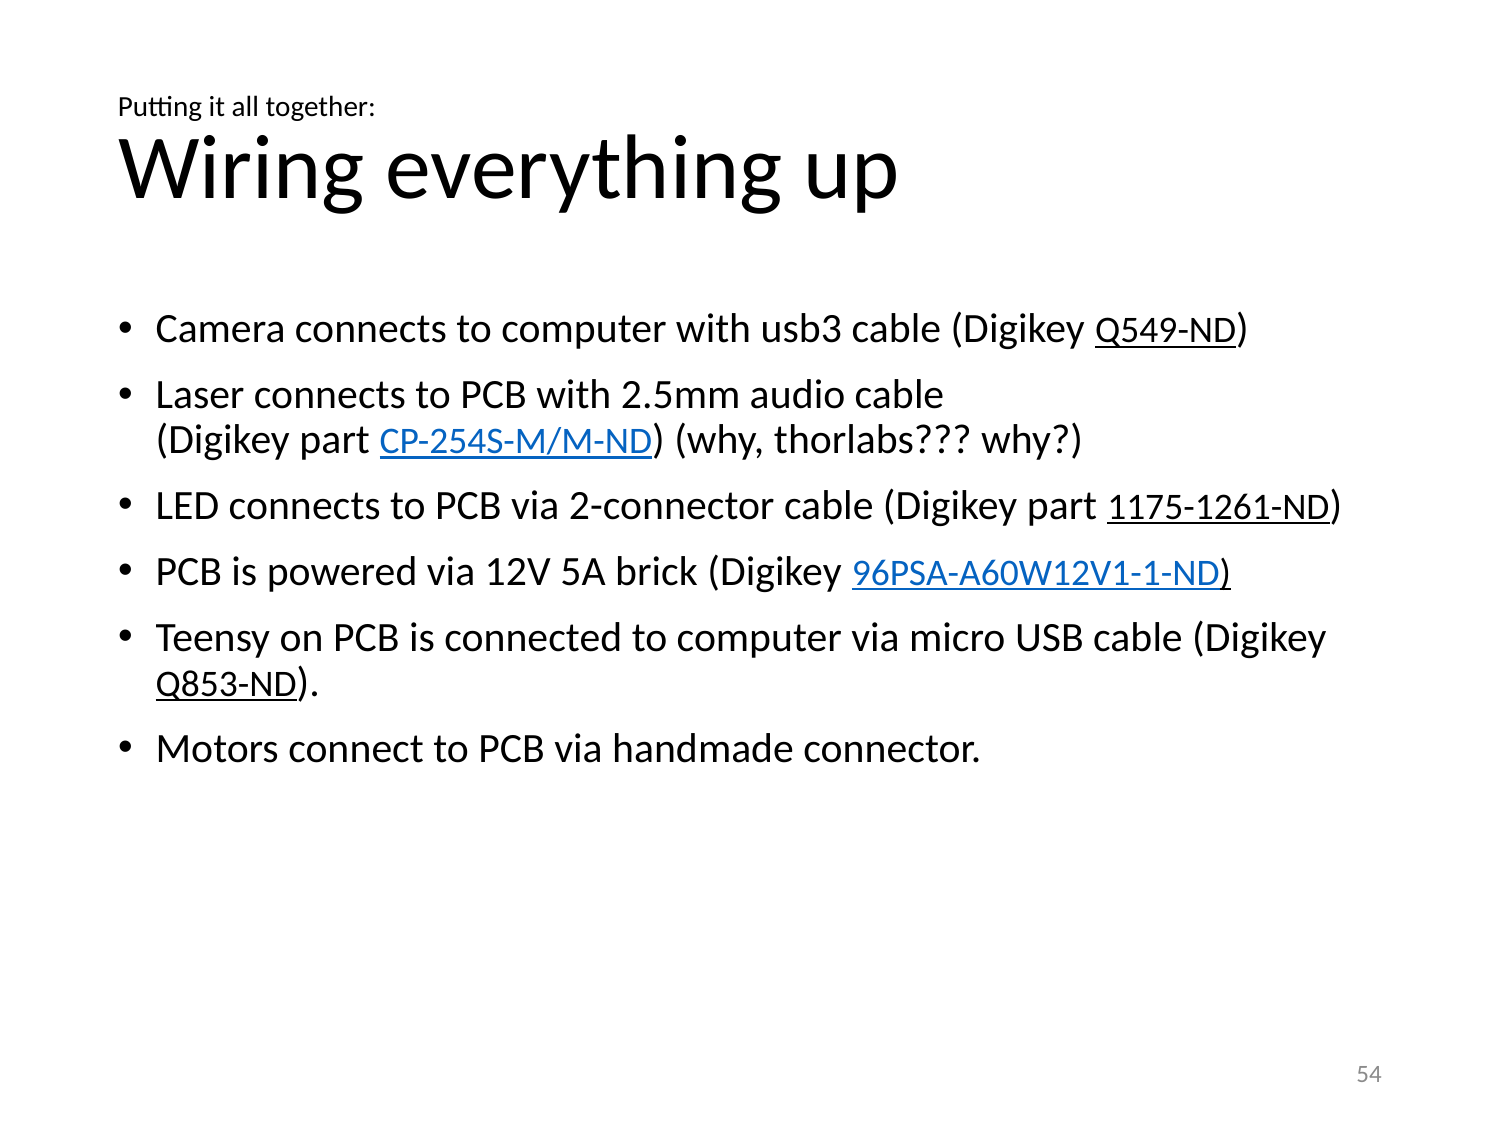

# Wiring everything up
Putting it all together:
Camera connects to computer with usb3 cable (Digikey Q549-ND)
Laser connects to PCB with 2.5mm audio cable
(Digikey part CP-254S-M/M-ND) (why, thorlabs??? why?)
LED connects to PCB via 2-connector cable (Digikey part 1175-1261-ND)
PCB is powered via 12V 5A brick (Digikey 96PSA-A60W12V1-1-ND)
Teensy on PCB is connected to computer via micro USB cable (Digikey Q853-ND).
Motors connect to PCB via handmade connector.

54